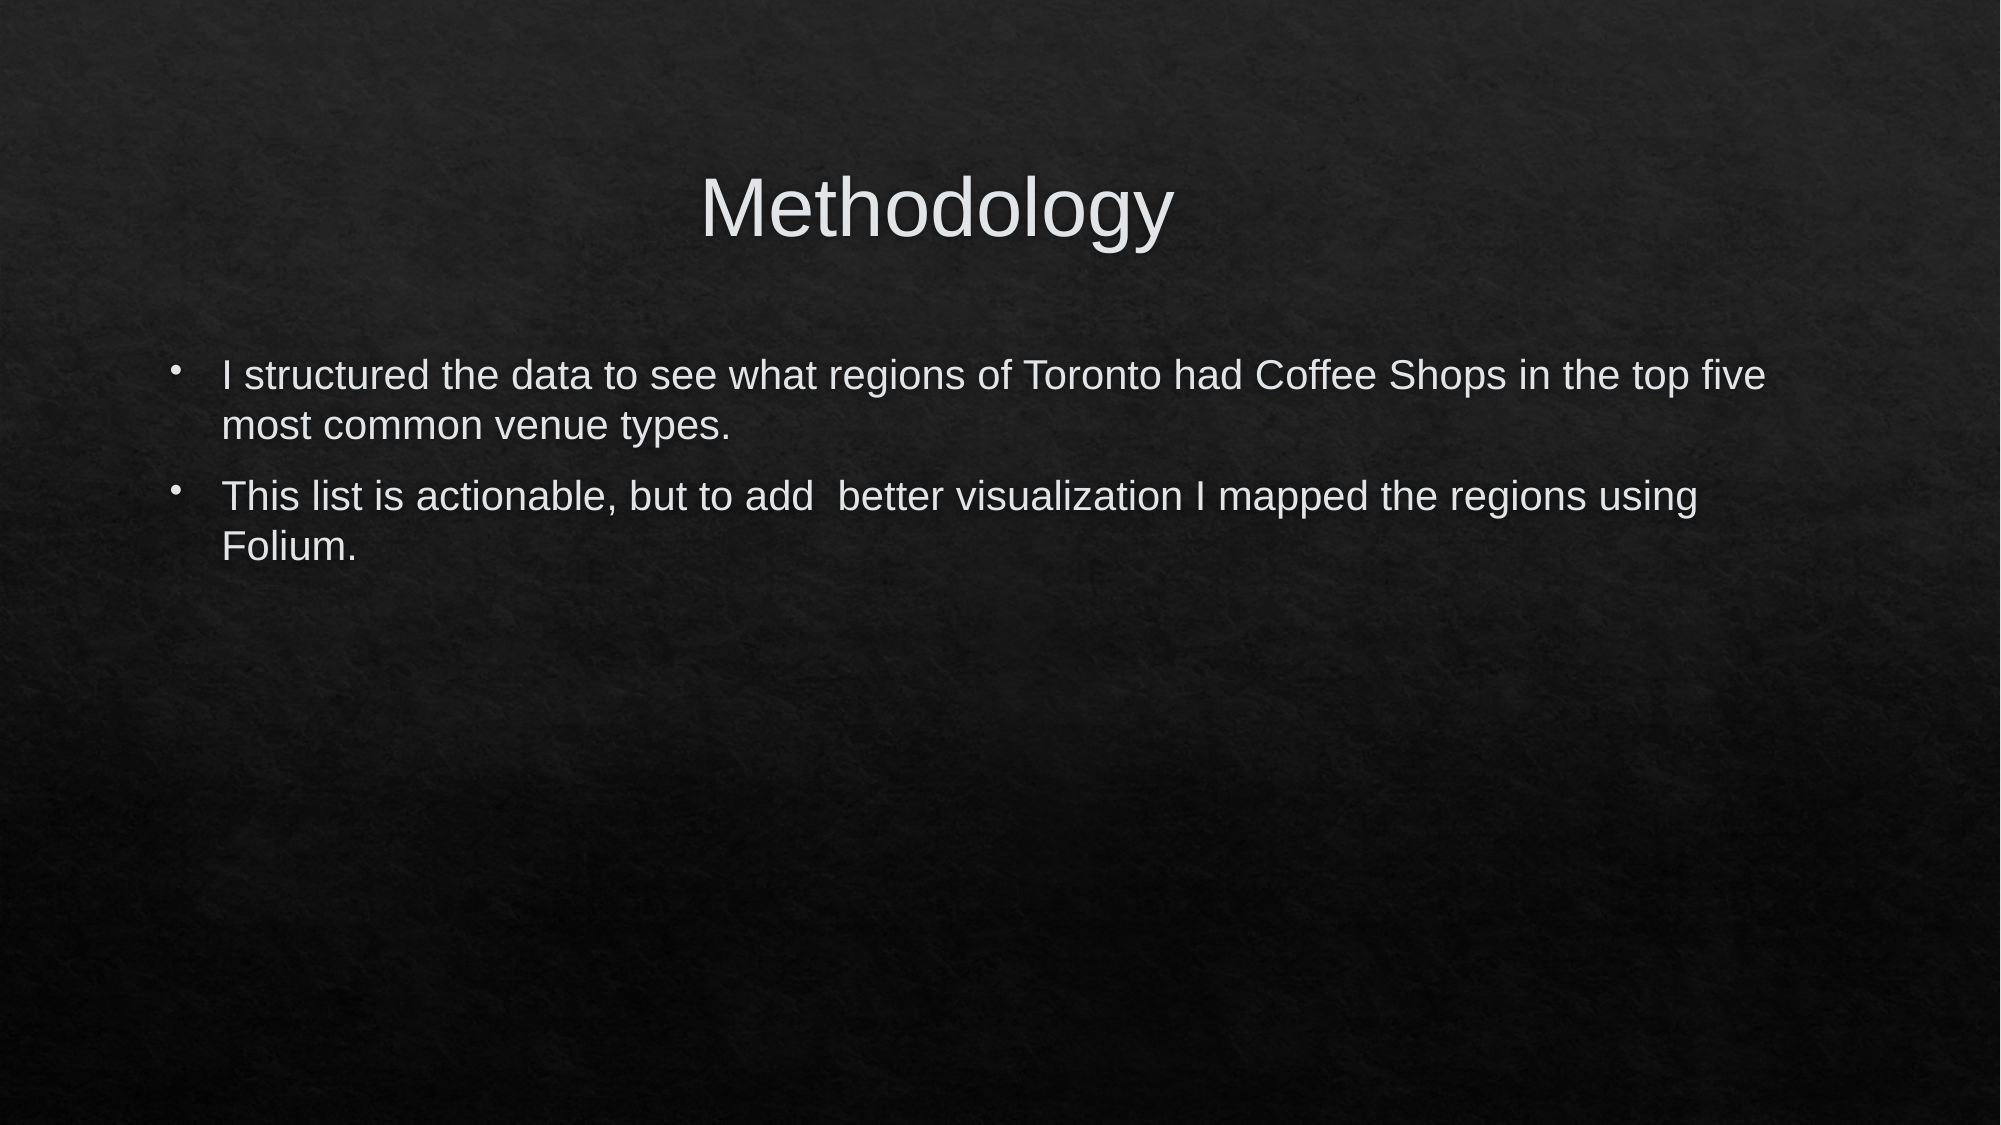

# Methodology
I structured the data to see what regions of Toronto had Coffee Shops in the top five most common venue types.
This list is actionable, but to add  better visualization I mapped the regions using Folium.